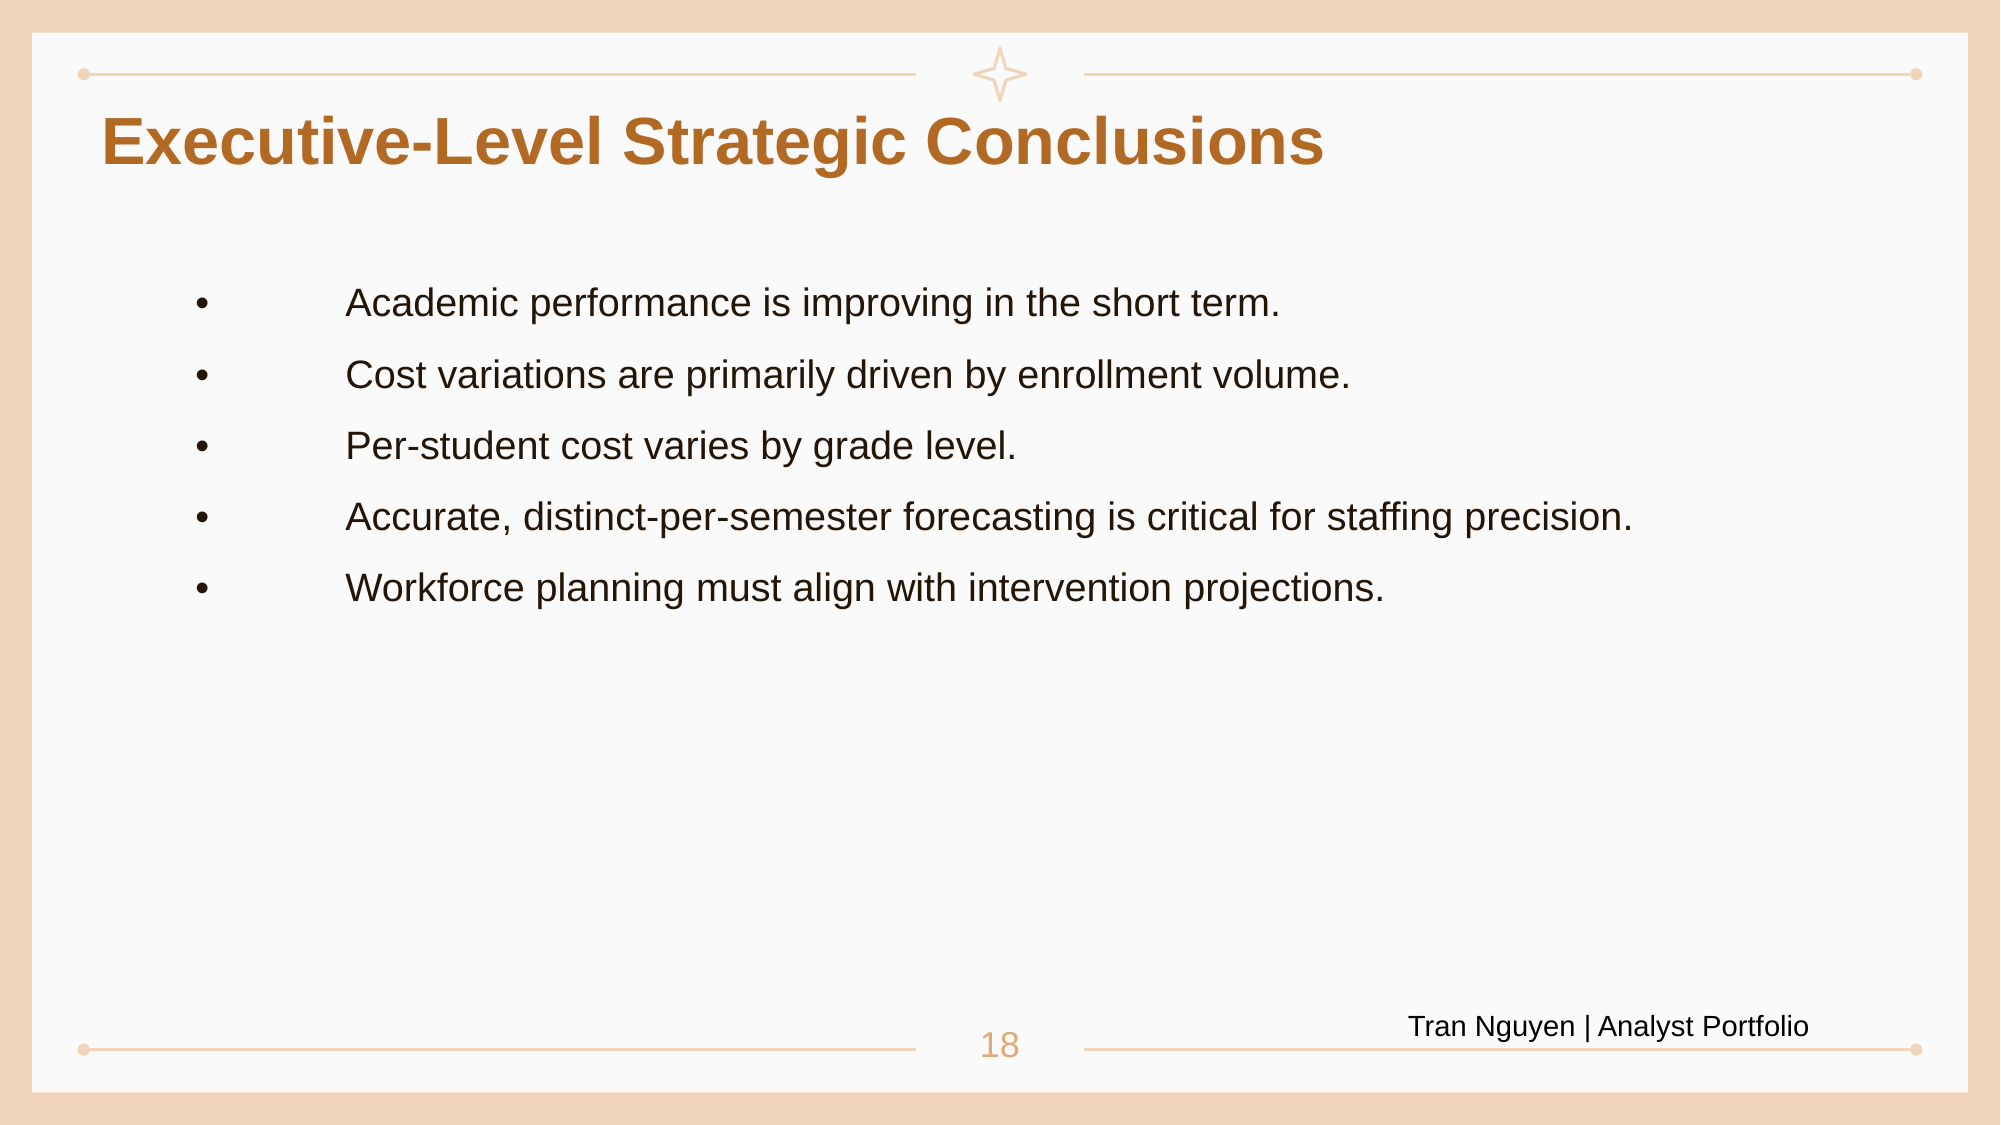

# Executive-Level Strategic Conclusions
•	Academic performance is improving in the short term.
•	Cost variations are primarily driven by enrollment volume.
•	Per-student cost varies by grade level.
•	Accurate, distinct-per-semester forecasting is critical for staffing precision.
•	Workforce planning must align with intervention projections.
18